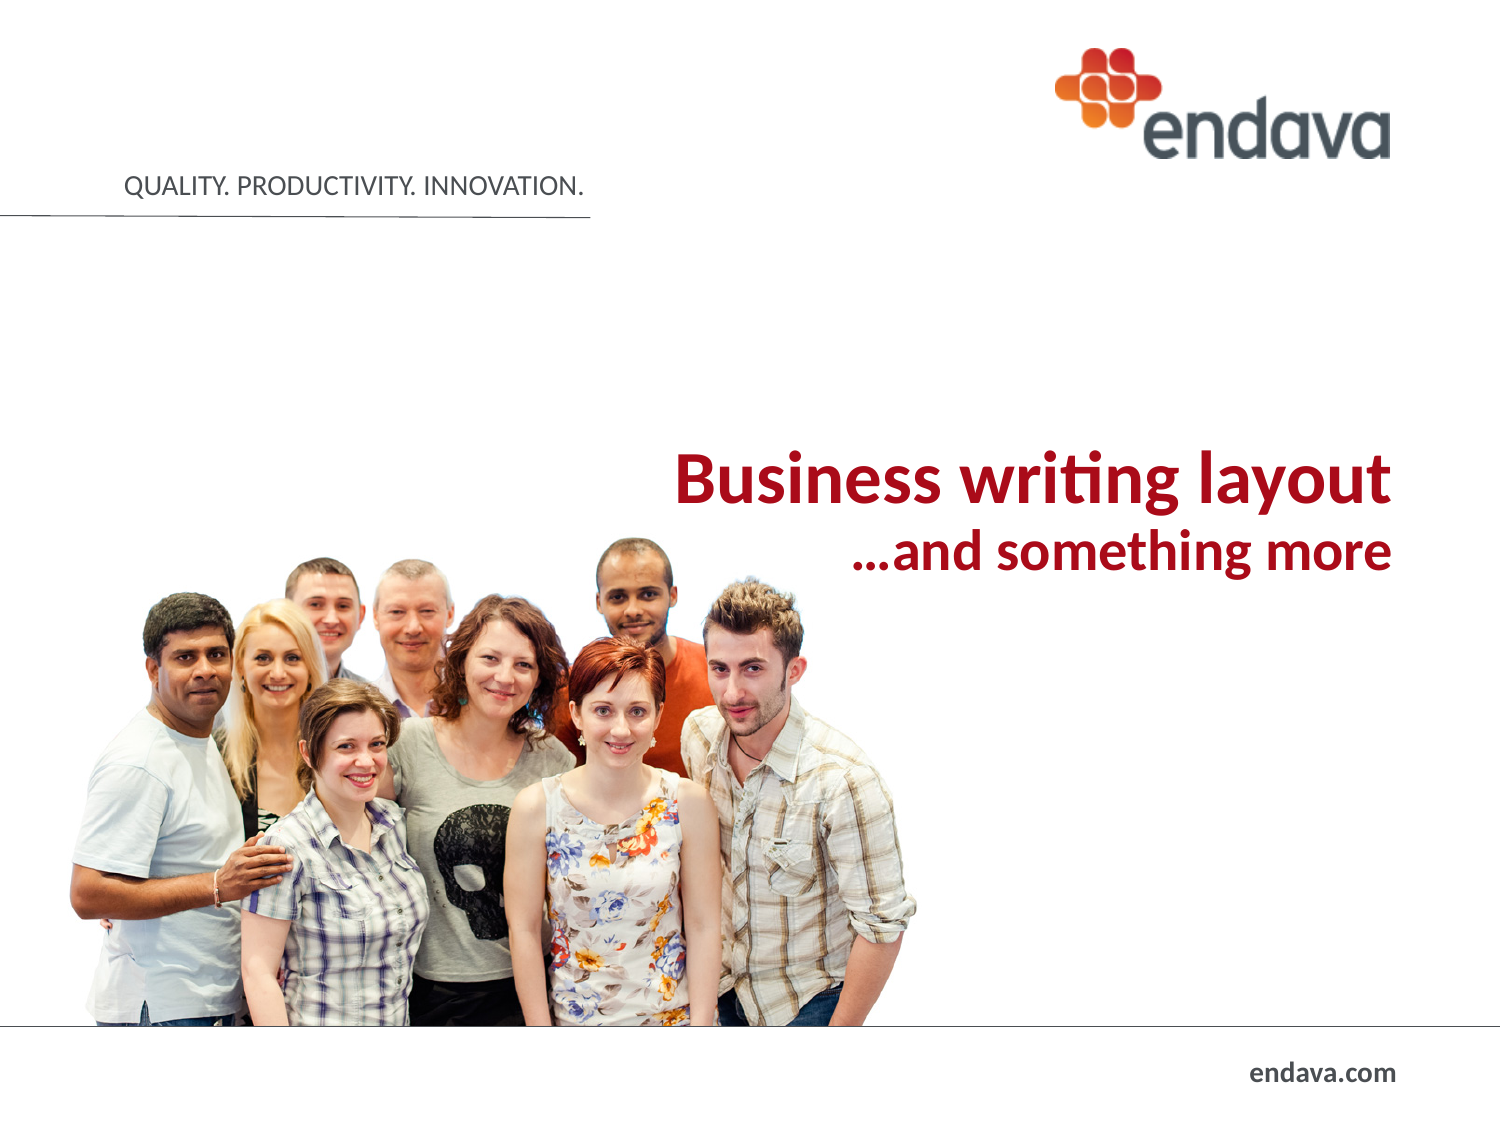

# Business writing layout …and something more